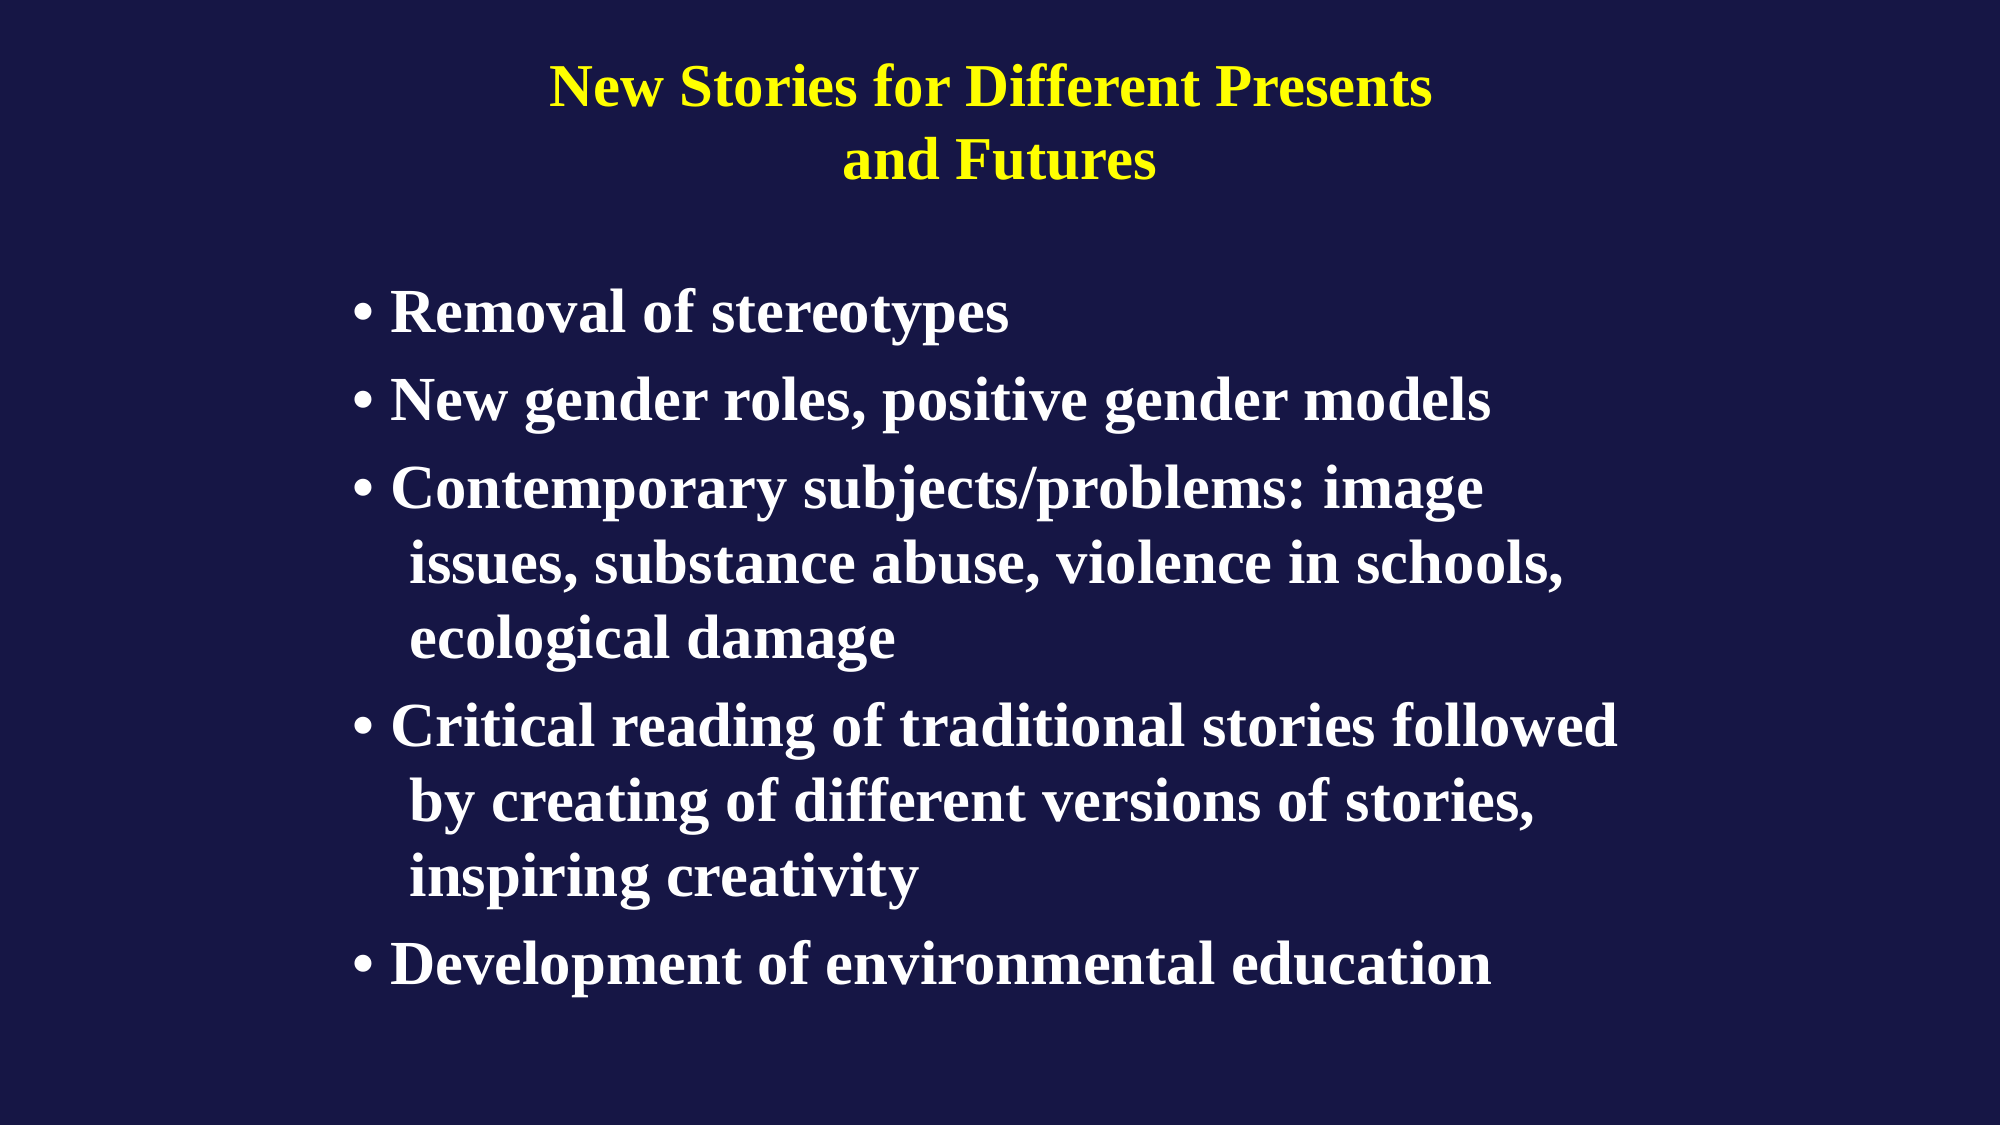

# New Stories for Different Presents and Futures
• Removal of stereotypes
• New gender roles, positive gender models
• Contemporary subjects/problems: image issues, substance abuse, violence in schools, ecological damage
• Critical reading of traditional stories followed by creating of different versions of stories, inspiring creativity
• Development of environmental education